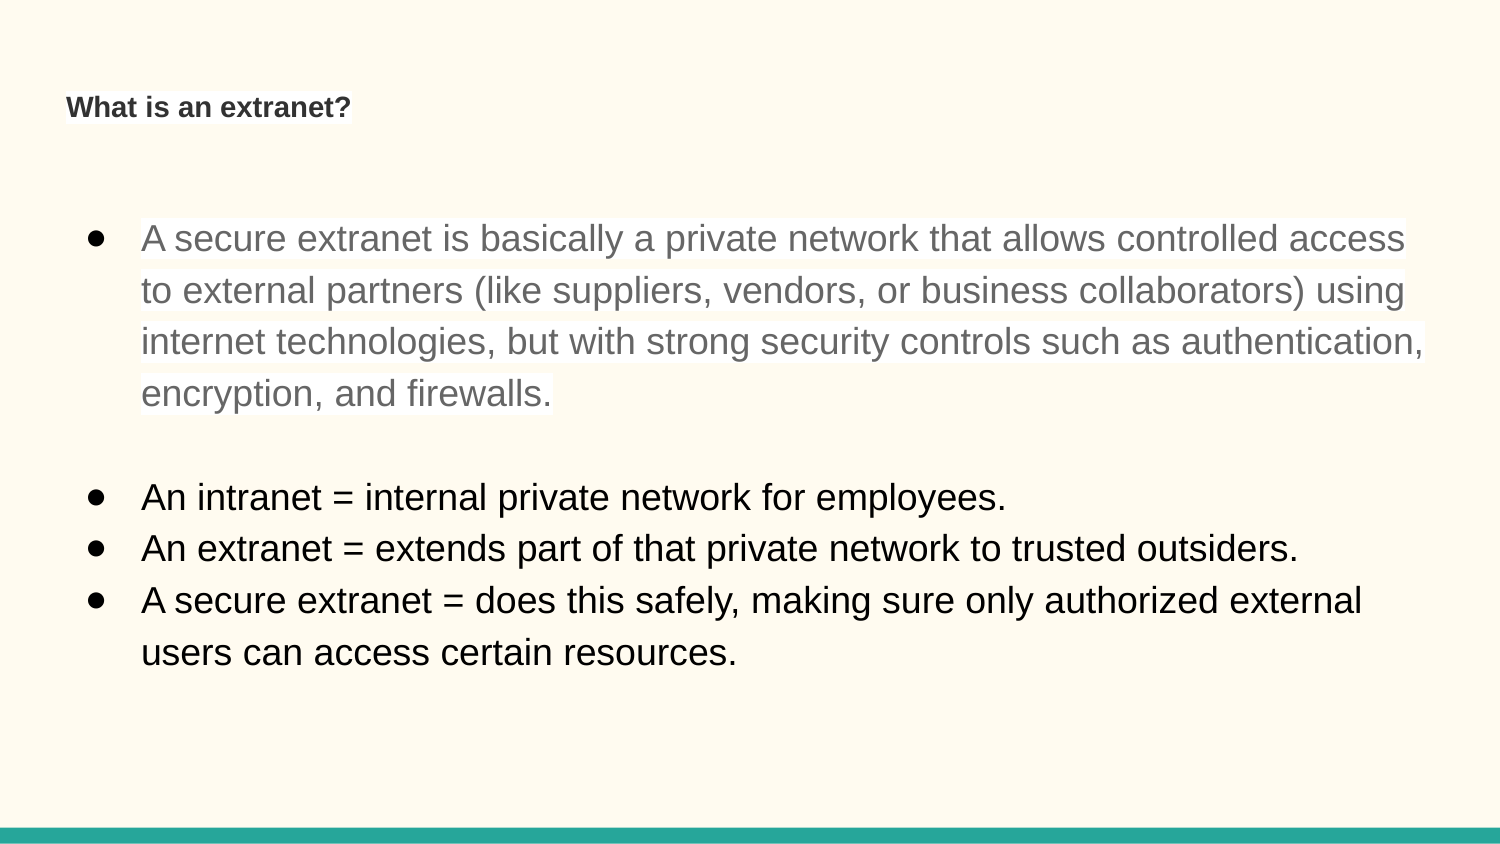

# What is an extranet?
A secure extranet is basically a private network that allows controlled access to external partners (like suppliers, vendors, or business collaborators) using internet technologies, but with strong security controls such as authentication, encryption, and firewalls.

An intranet = internal private network for employees.
An extranet = extends part of that private network to trusted outsiders.
A secure extranet = does this safely, making sure only authorized external users can access certain resources.